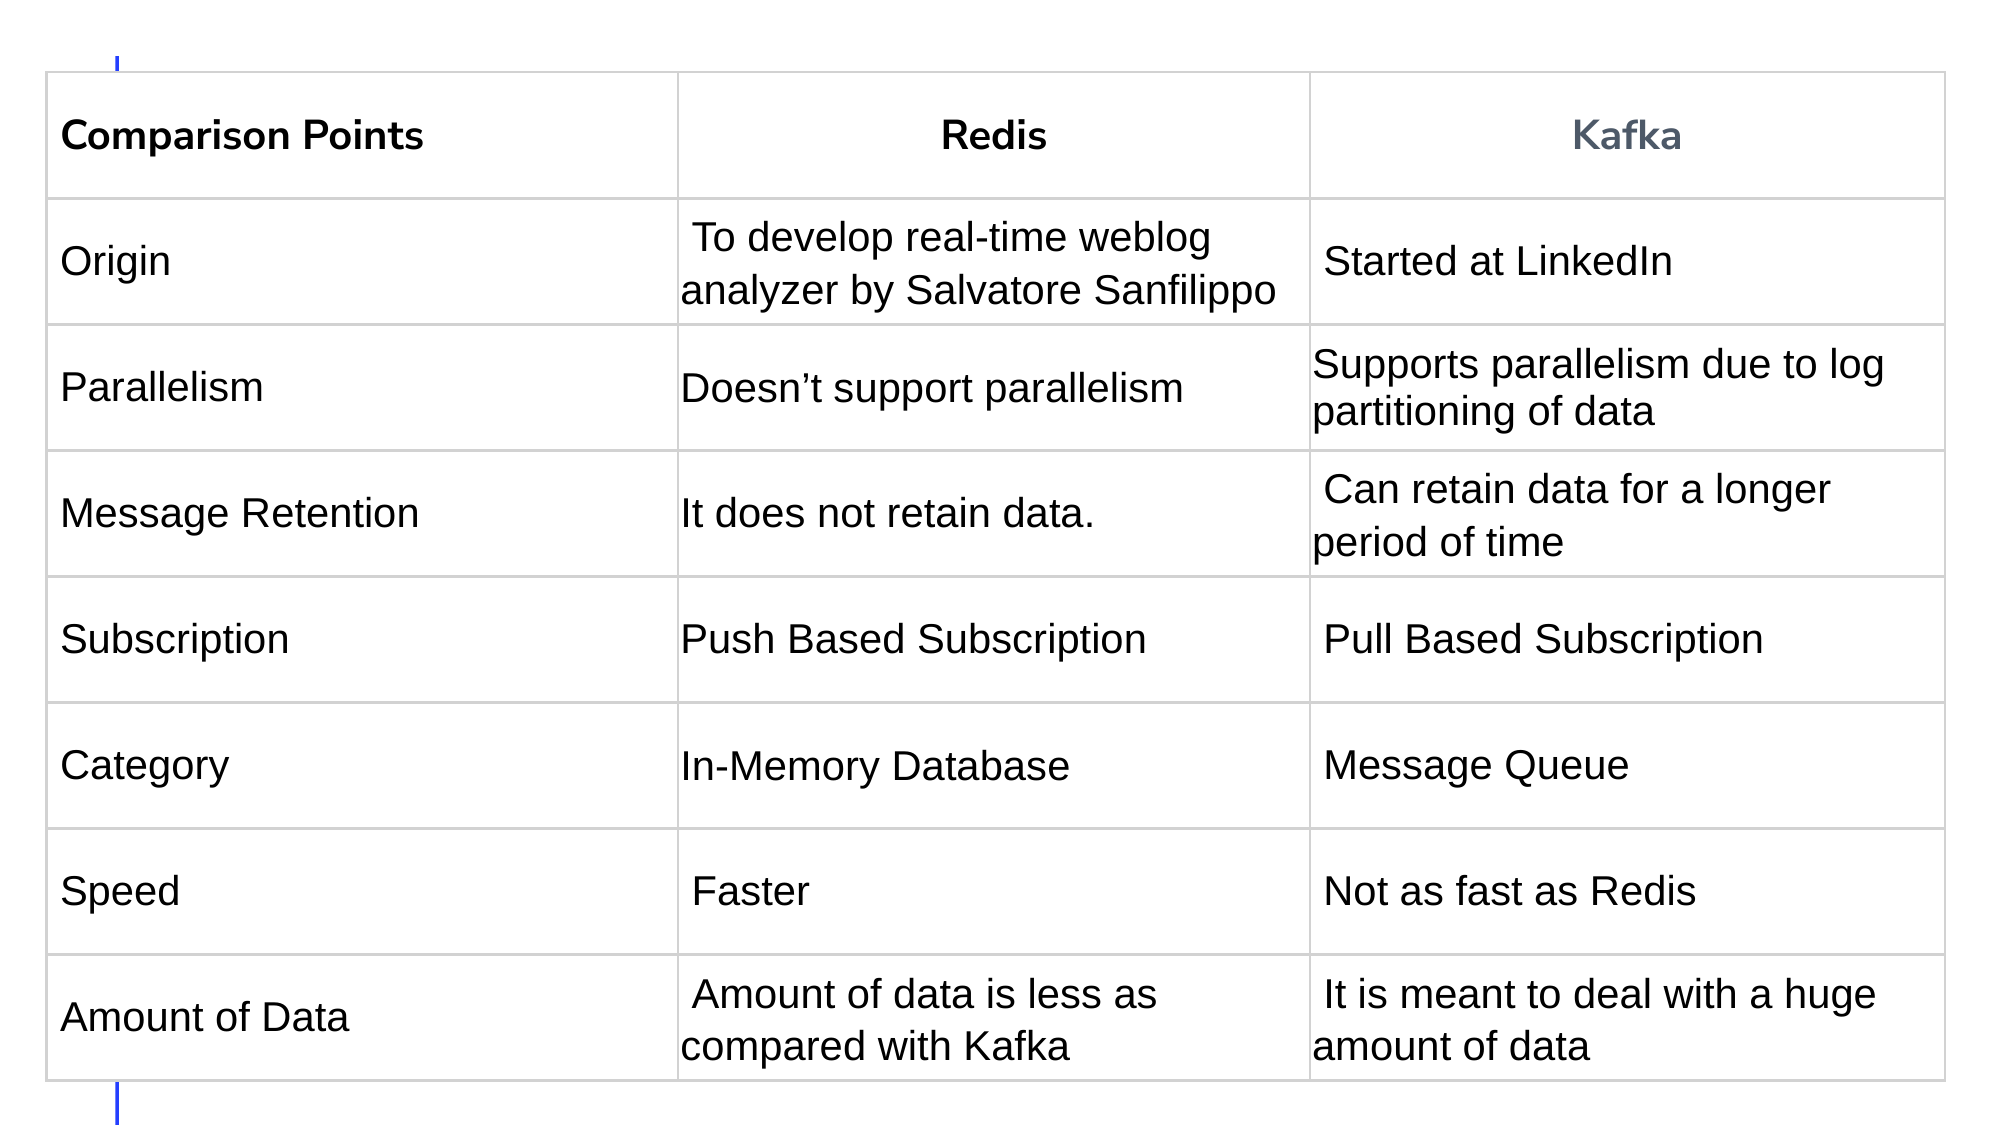

| Comparison Points | Redis | Kafka |
| --- | --- | --- |
| Origin | To develop real-time weblog analyzer by Salvatore Sanfilippo | Started at LinkedIn |
| Parallelism | Doesn’t support parallelism | Supports parallelism due to log partitioning of data |
| Message Retention | It does not retain data. | Can retain data for a longer period of time |
| Subscription | Push Based Subscription | Pull Based Subscription |
| Category | In-Memory Database | Message Queue |
| Speed | Faster | Not as fast as Redis |
| Amount of Data | Amount of data is less as compared with Kafka | It is meant to deal with a huge amount of data |